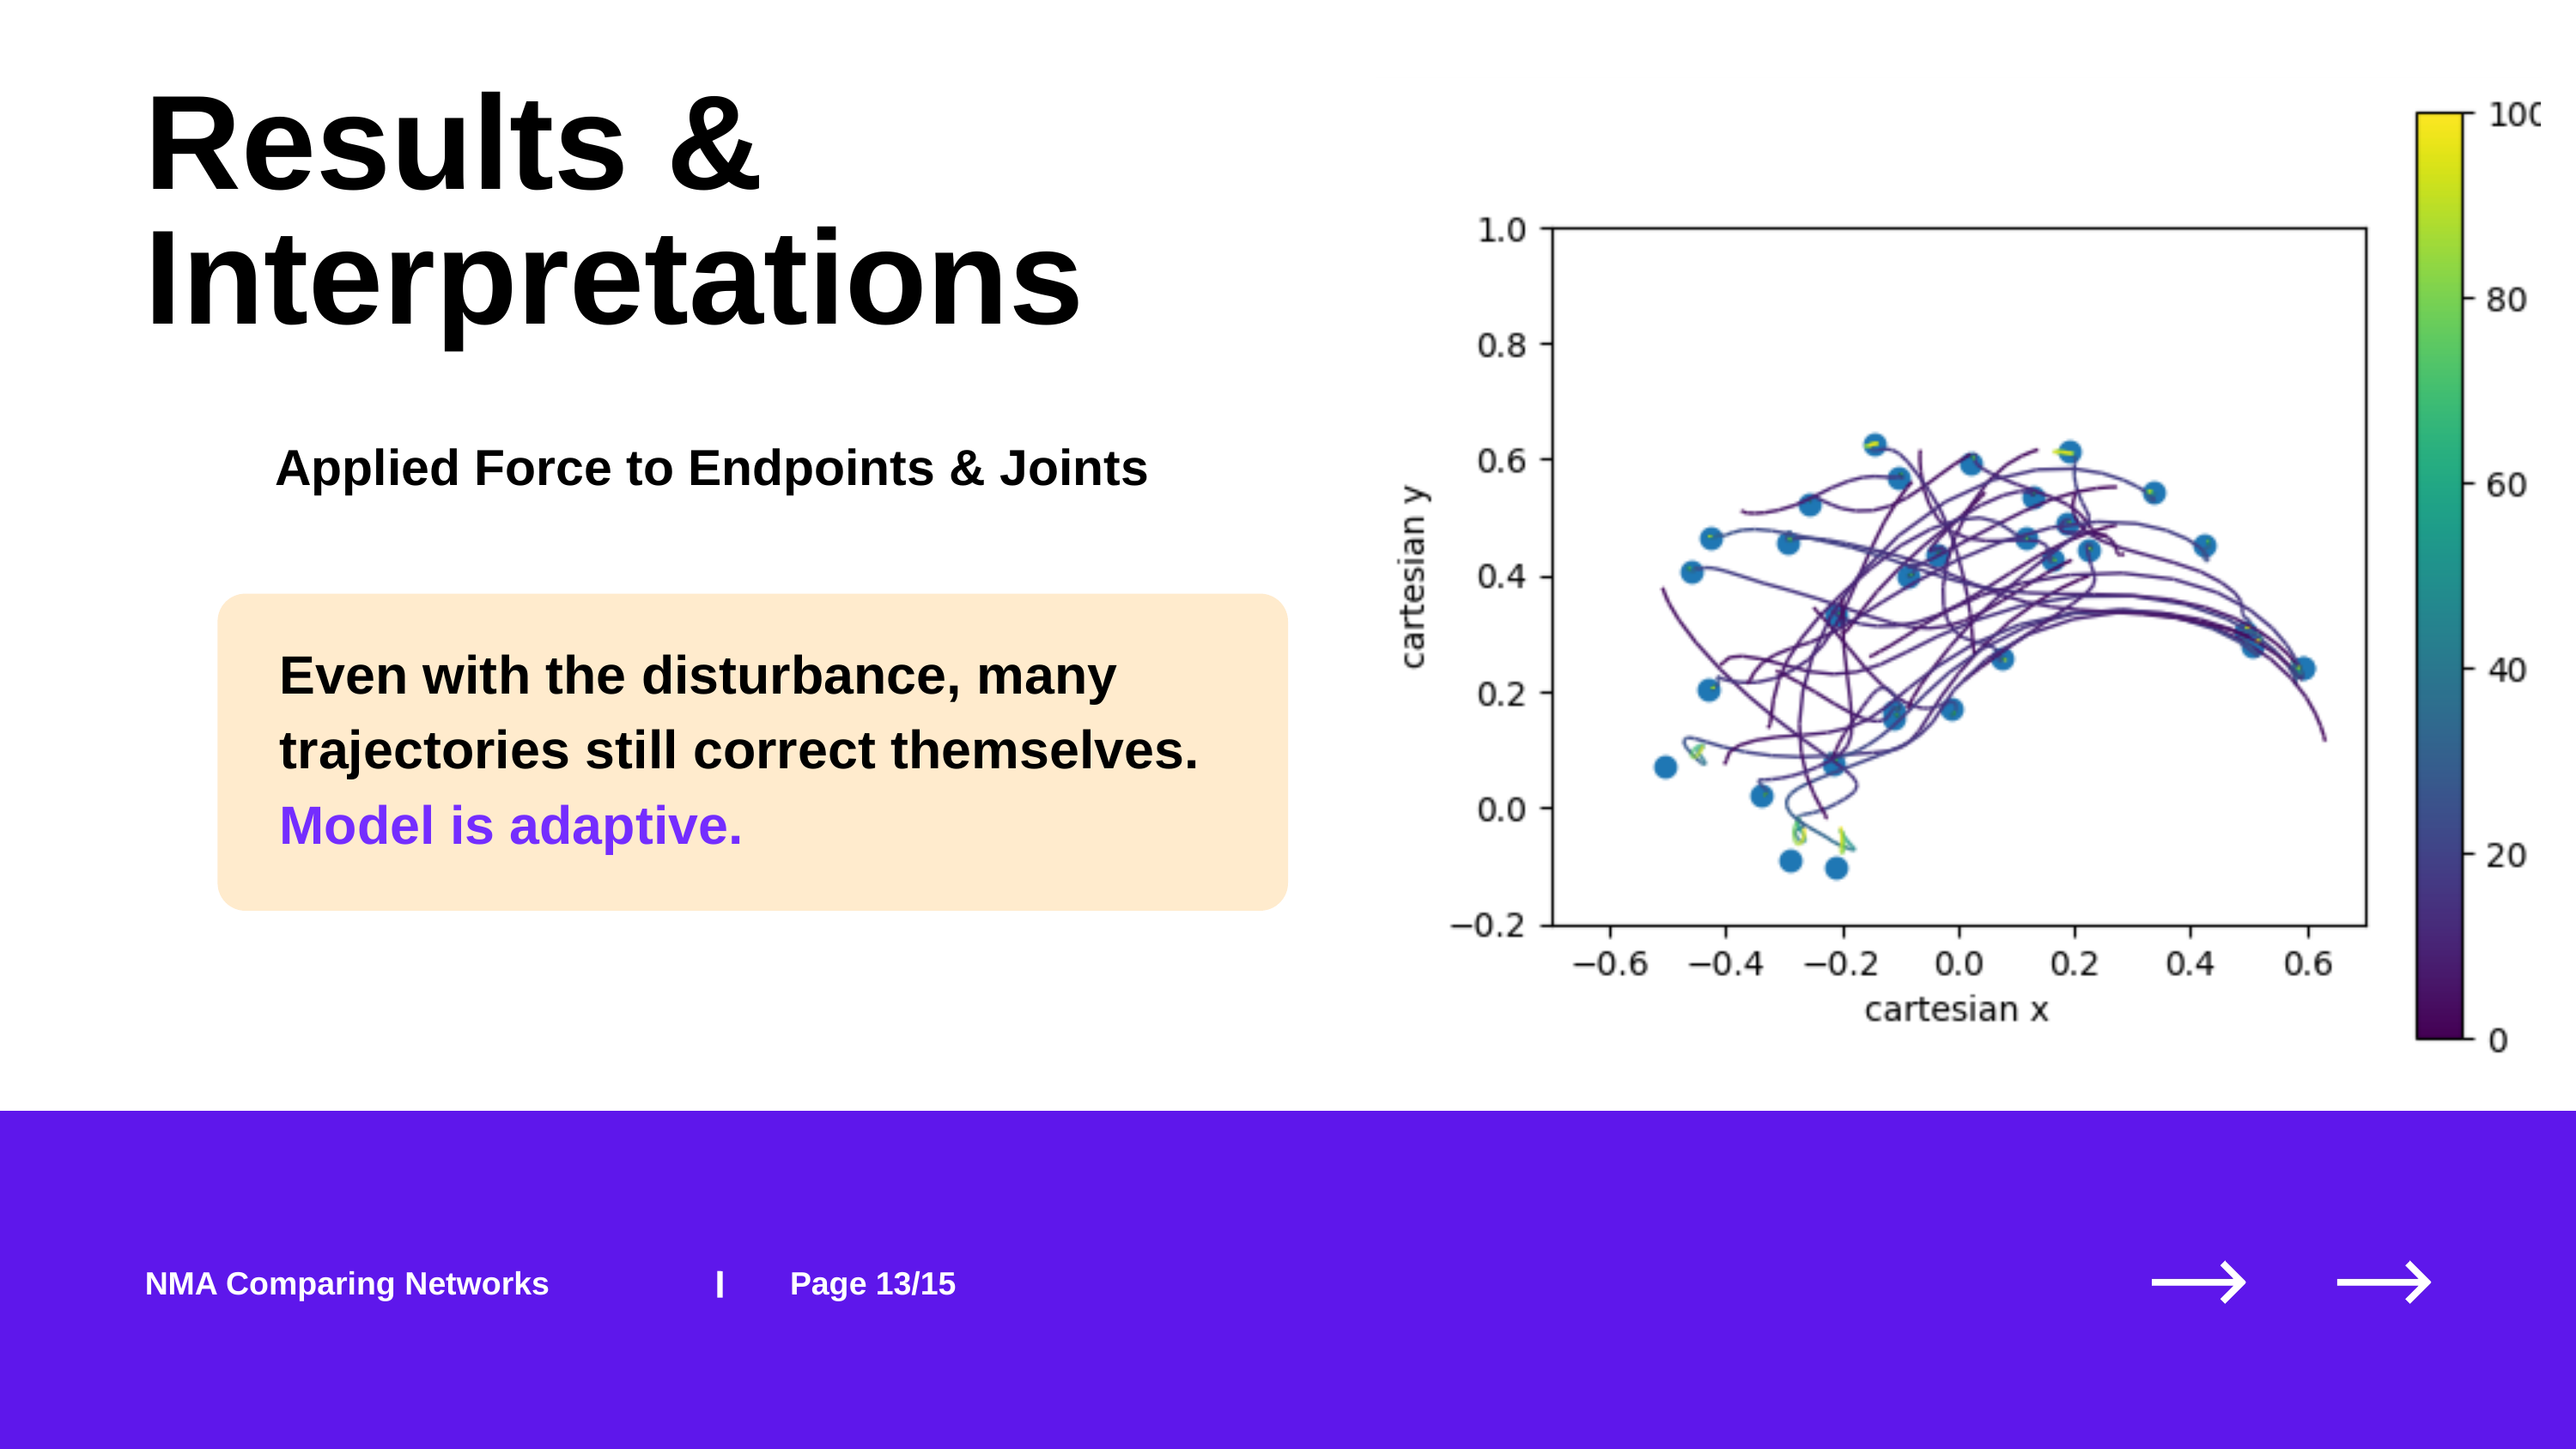

Results & Interpretations
Applied Force to Endpoints & Joints

Even with the disturbance, many trajectories still correct themselves.
Model is adaptive.

NMA Comparing Networks
Page 13/15